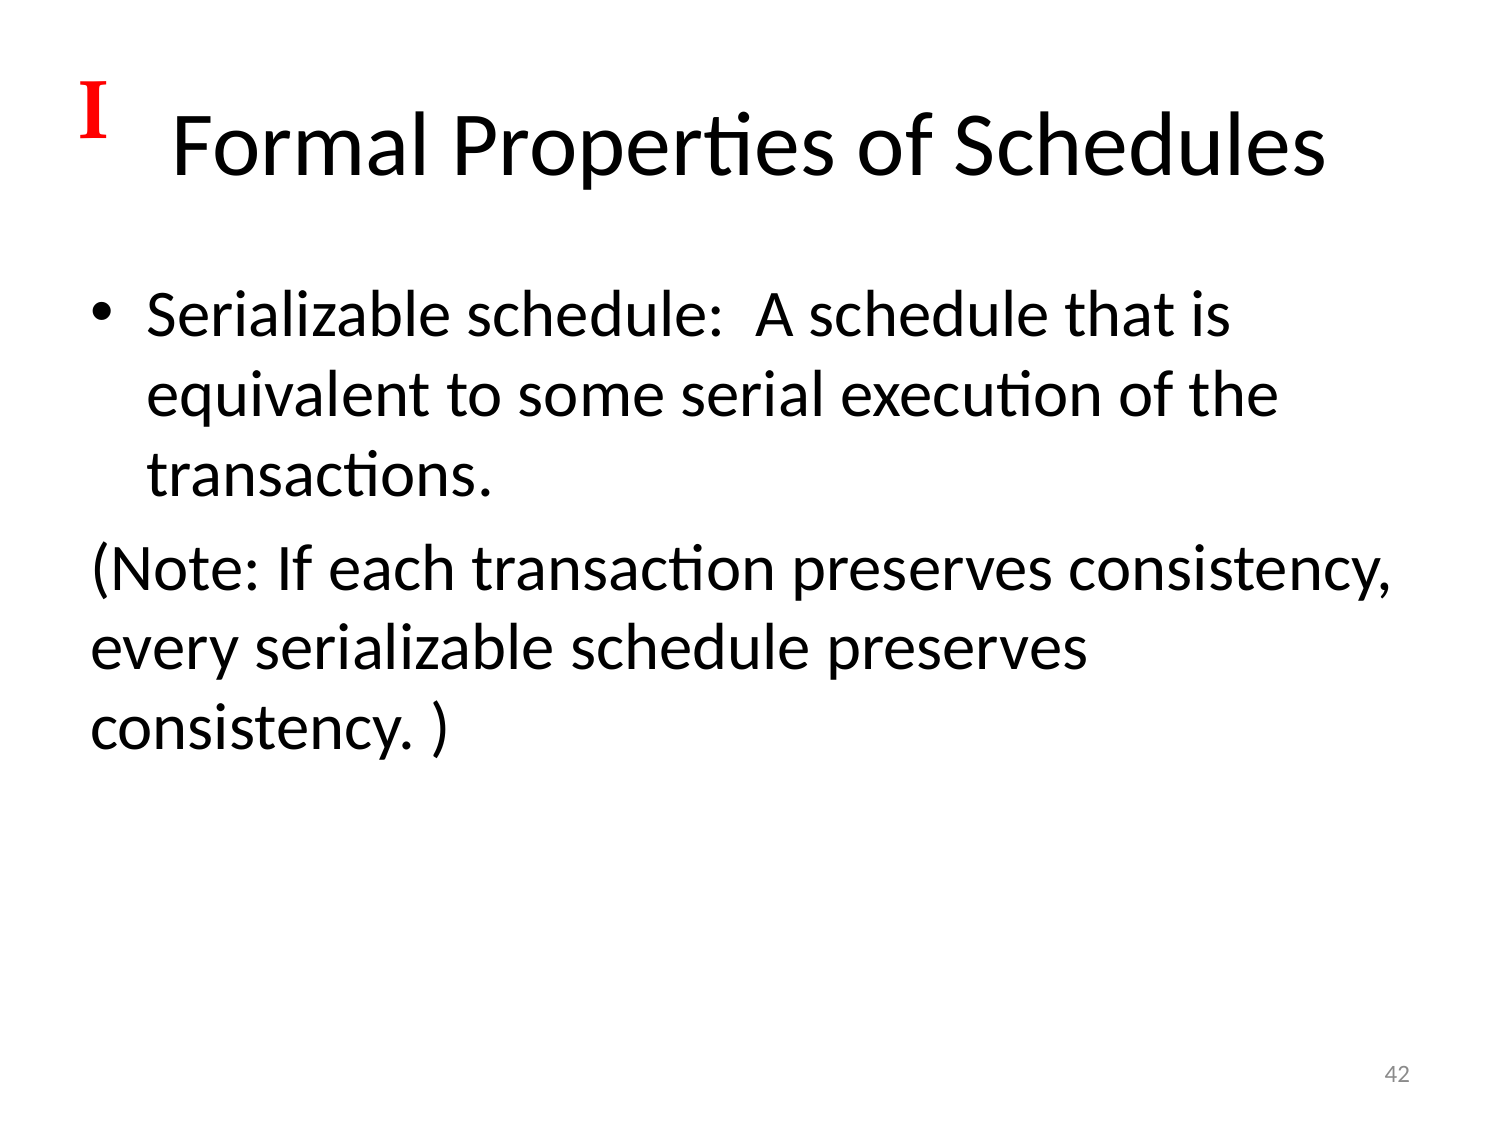

# Formal Properties of Schedules
I
Serializable schedule:  A schedule that is equivalent to some serial execution of the transactions.
(Note: If each transaction preserves consistency, every serializable schedule preserves consistency. )

42